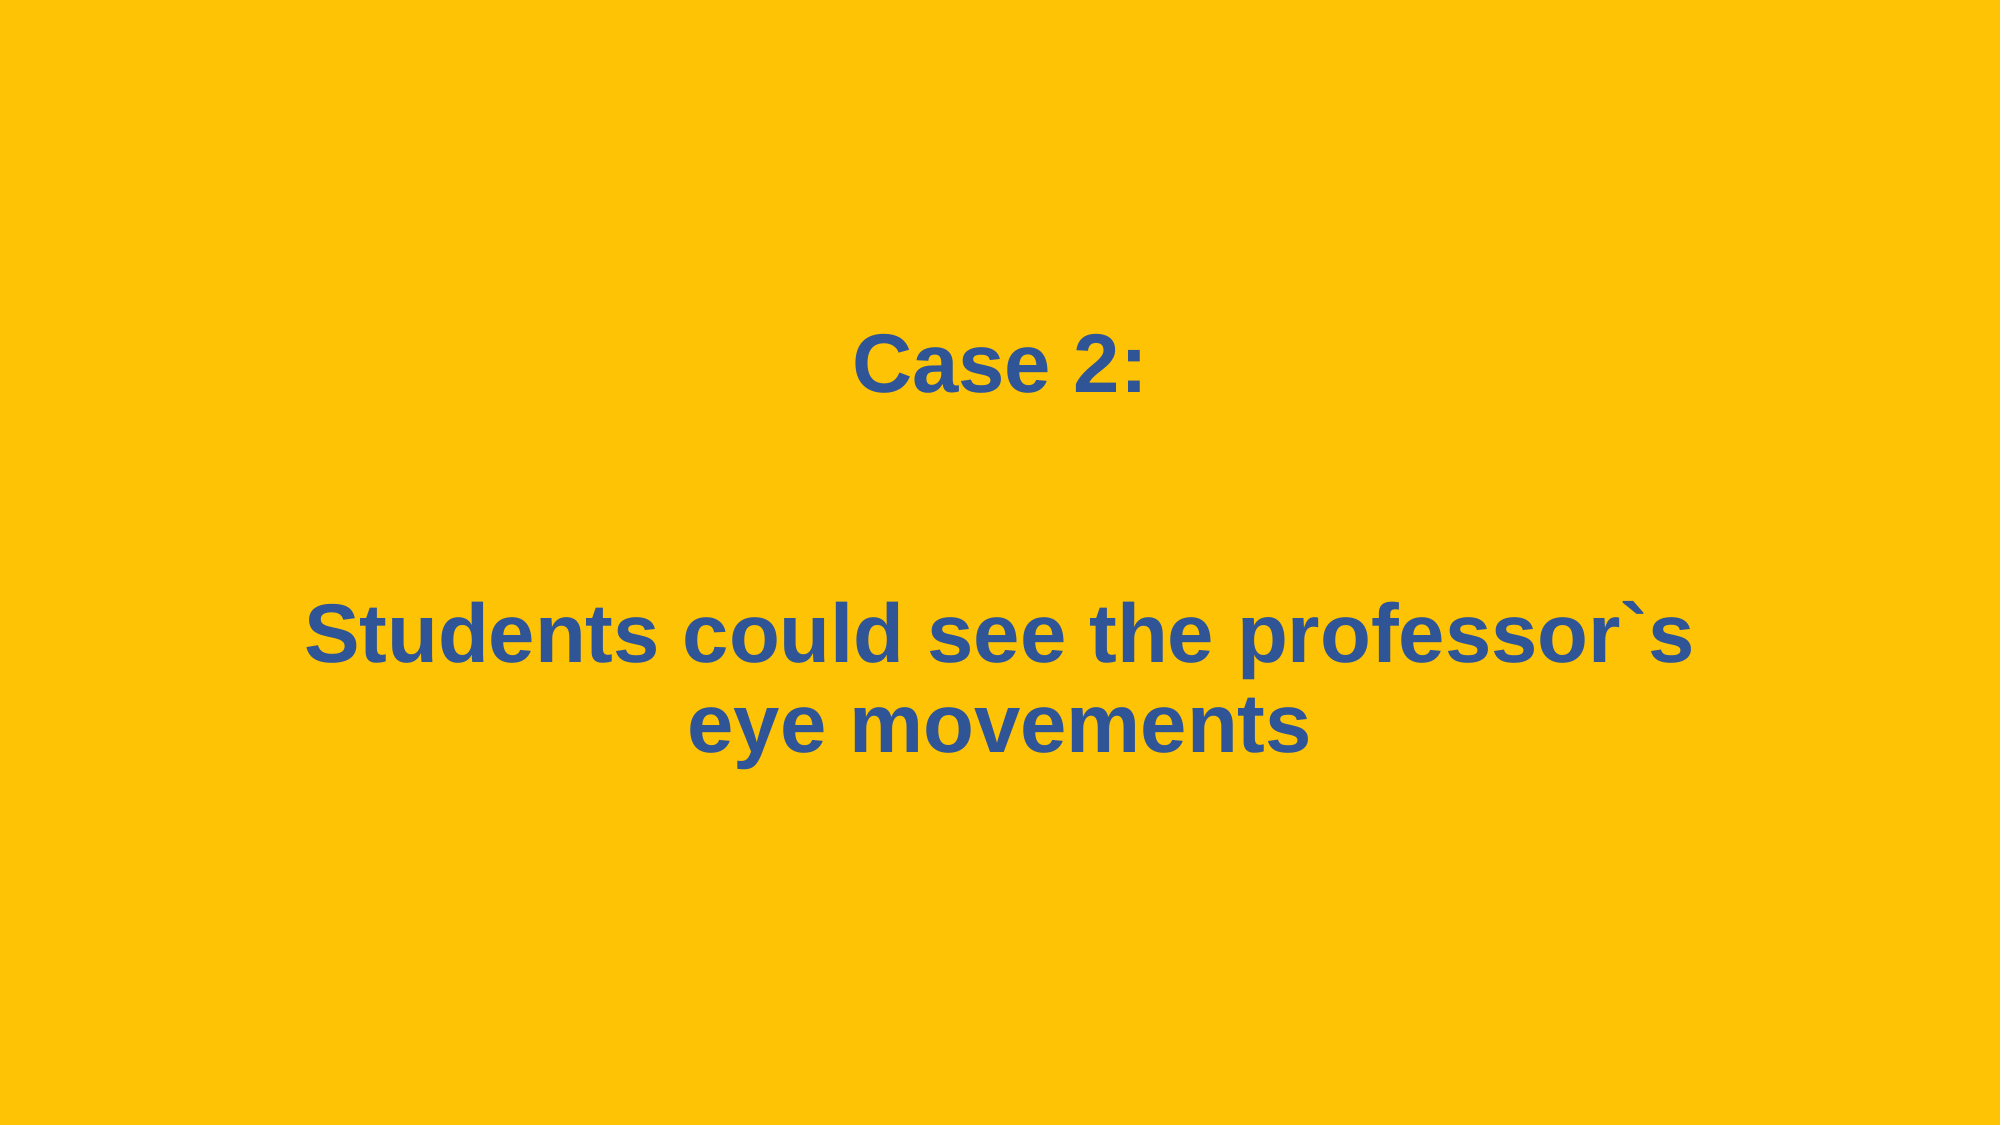

# Case 2: Students could see the professor`s eye movements